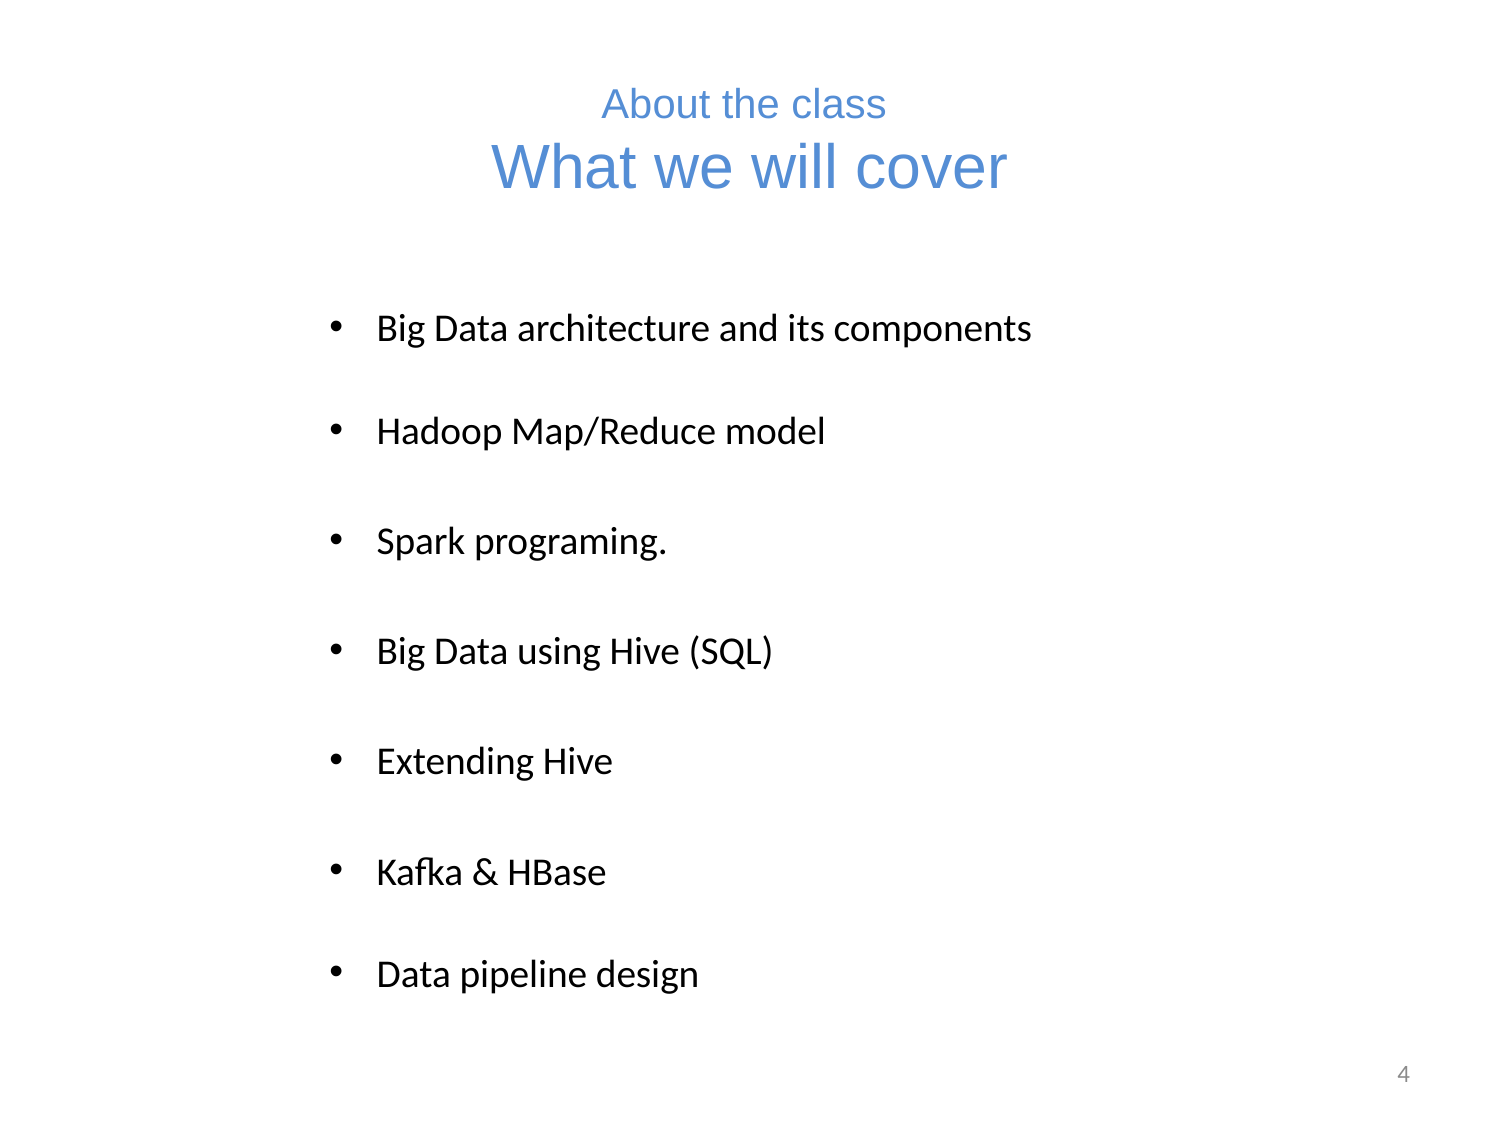

# About the class What we will cover
Big Data architecture and its components

Hadoop Map/Reduce model

Spark programing.

Big Data using Hive (SQL)

Extending Hive

Kafka & HBase
Data pipeline design

4